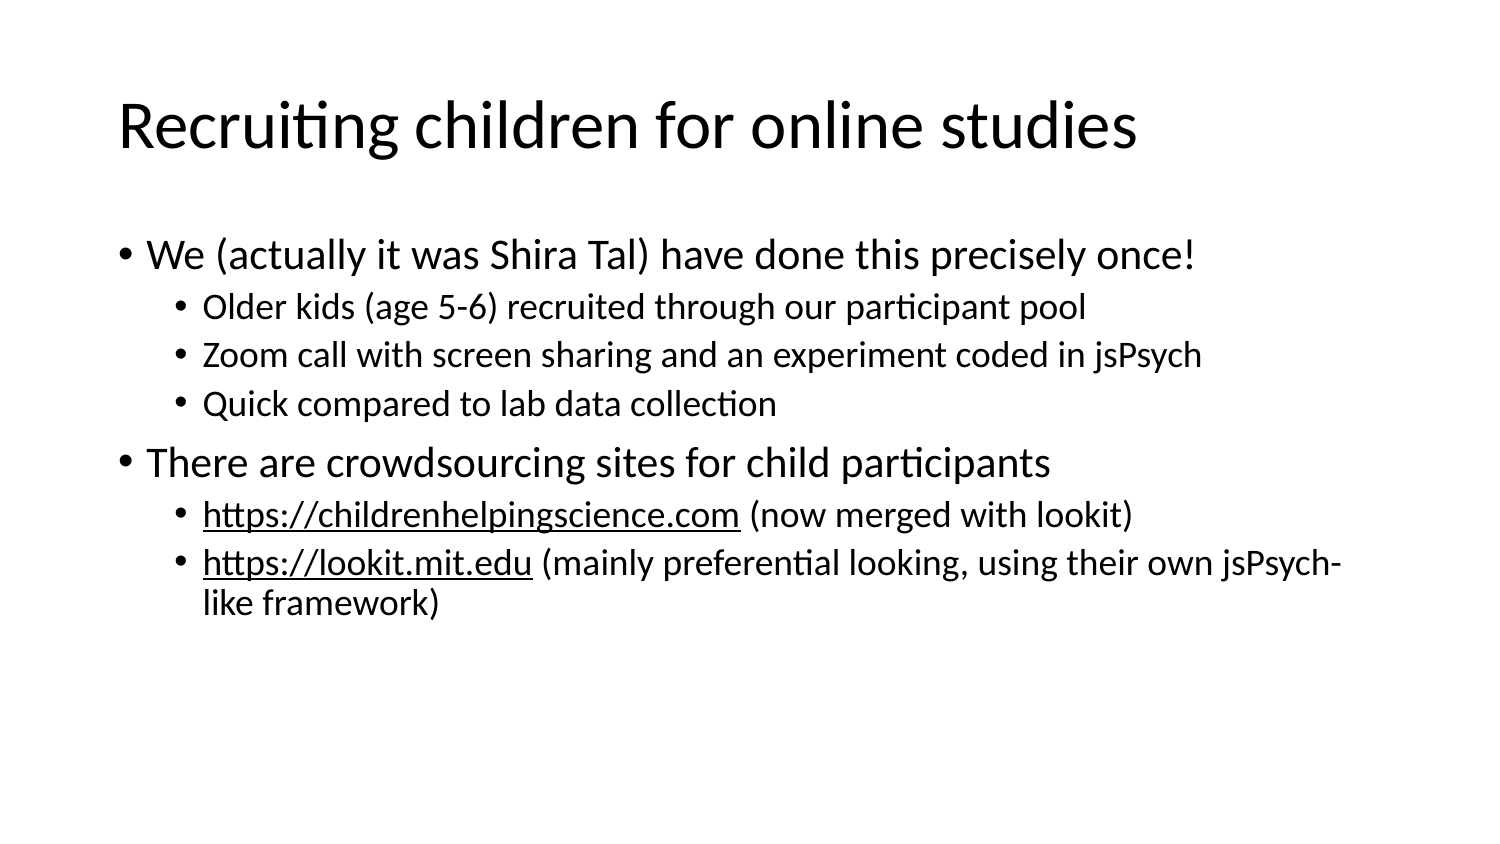

# Recruiting children for online studies
We (actually it was Shira Tal) have done this precisely once!
Older kids (age 5-6) recruited through our participant pool
Zoom call with screen sharing and an experiment coded in jsPsych
Quick compared to lab data collection
There are crowdsourcing sites for child participants
https://childrenhelpingscience.com (now merged with lookit)
https://lookit.mit.edu (mainly preferential looking, using their own jsPsych-like framework)